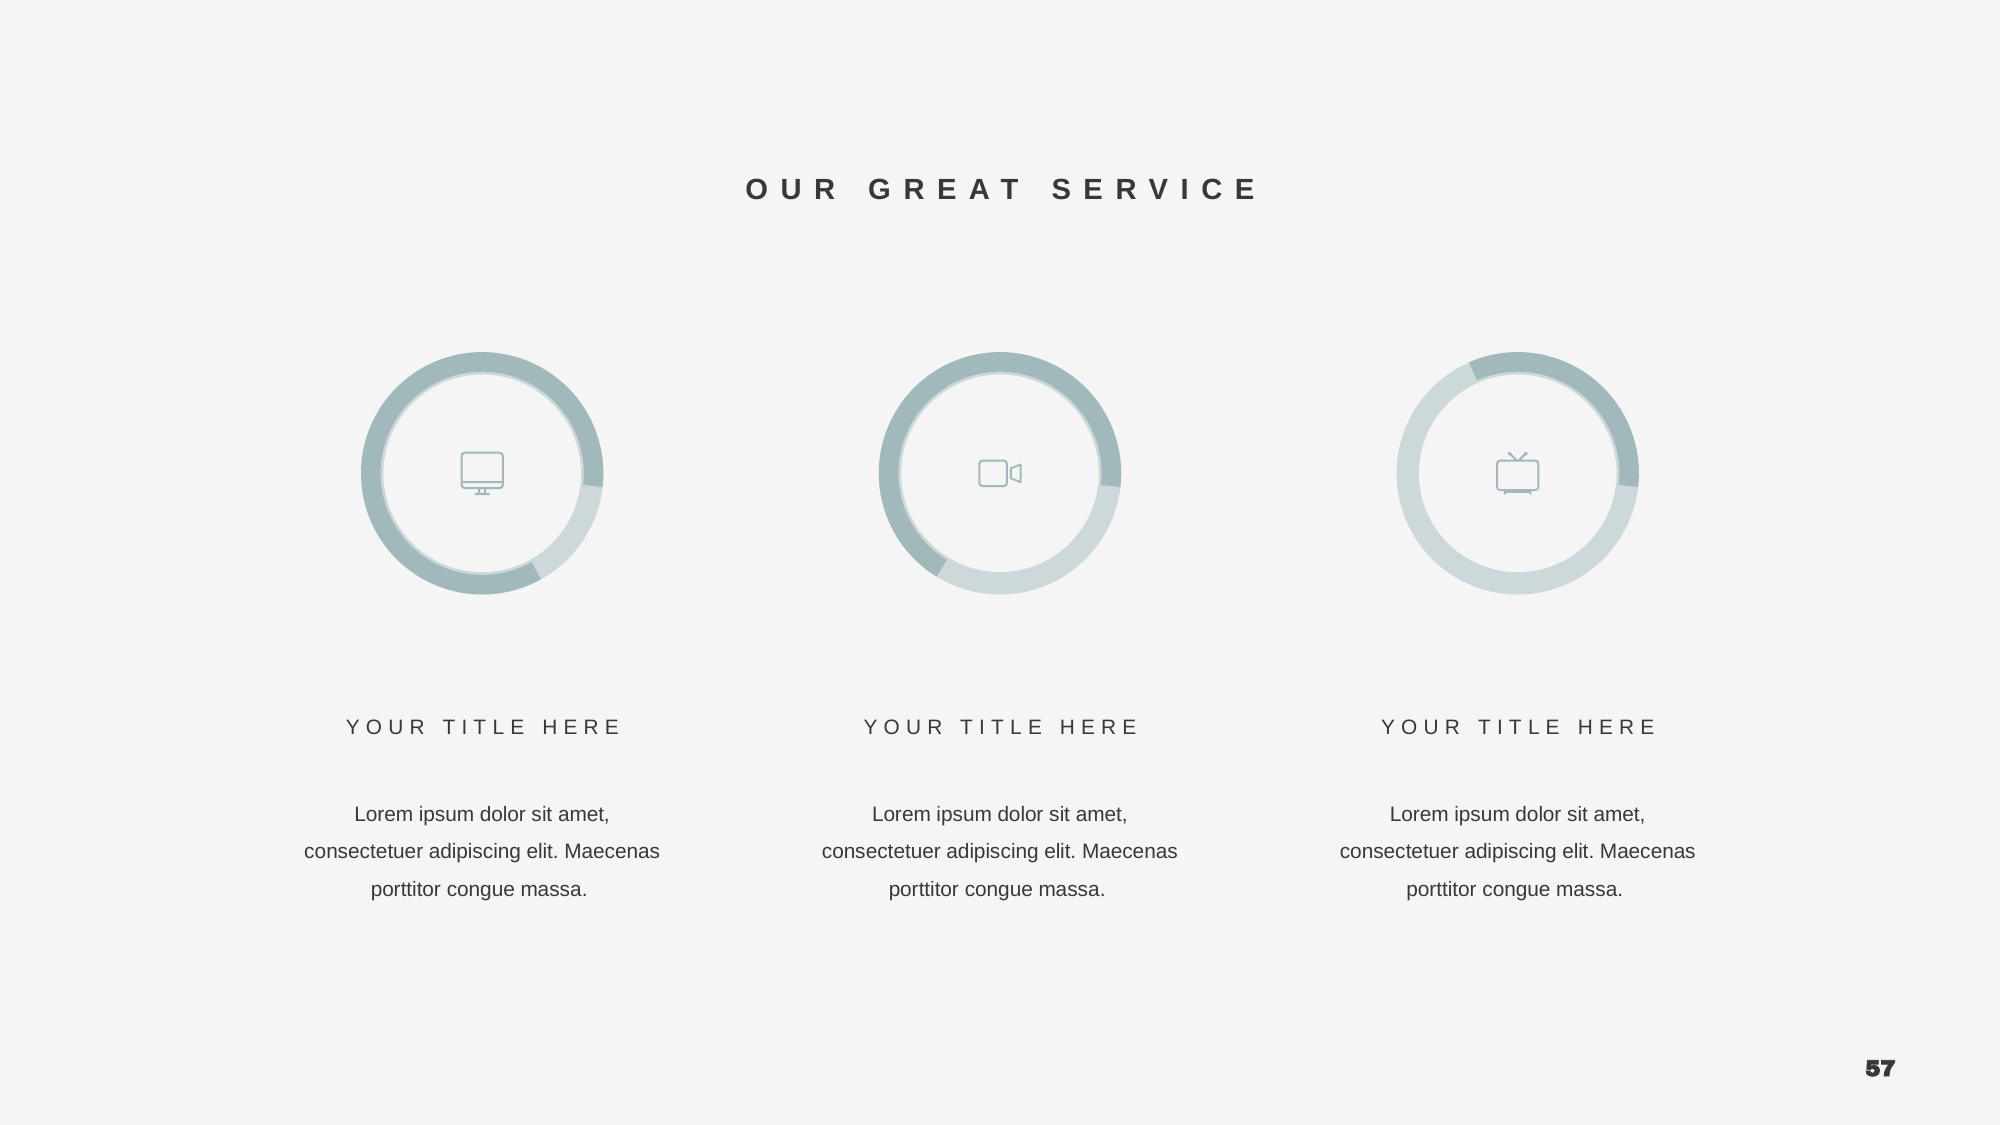

OUR GREAT SERVICE

YOUR TITLE HERE
Lorem ipsum dolor sit amet, consectetuer adipiscing elit. Maecenas porttitor congue massa.

YOUR TITLE HERE
Lorem ipsum dolor sit amet, consectetuer adipiscing elit. Maecenas porttitor congue massa.

YOUR TITLE HERE
Lorem ipsum dolor sit amet, consectetuer adipiscing elit. Maecenas porttitor congue massa.